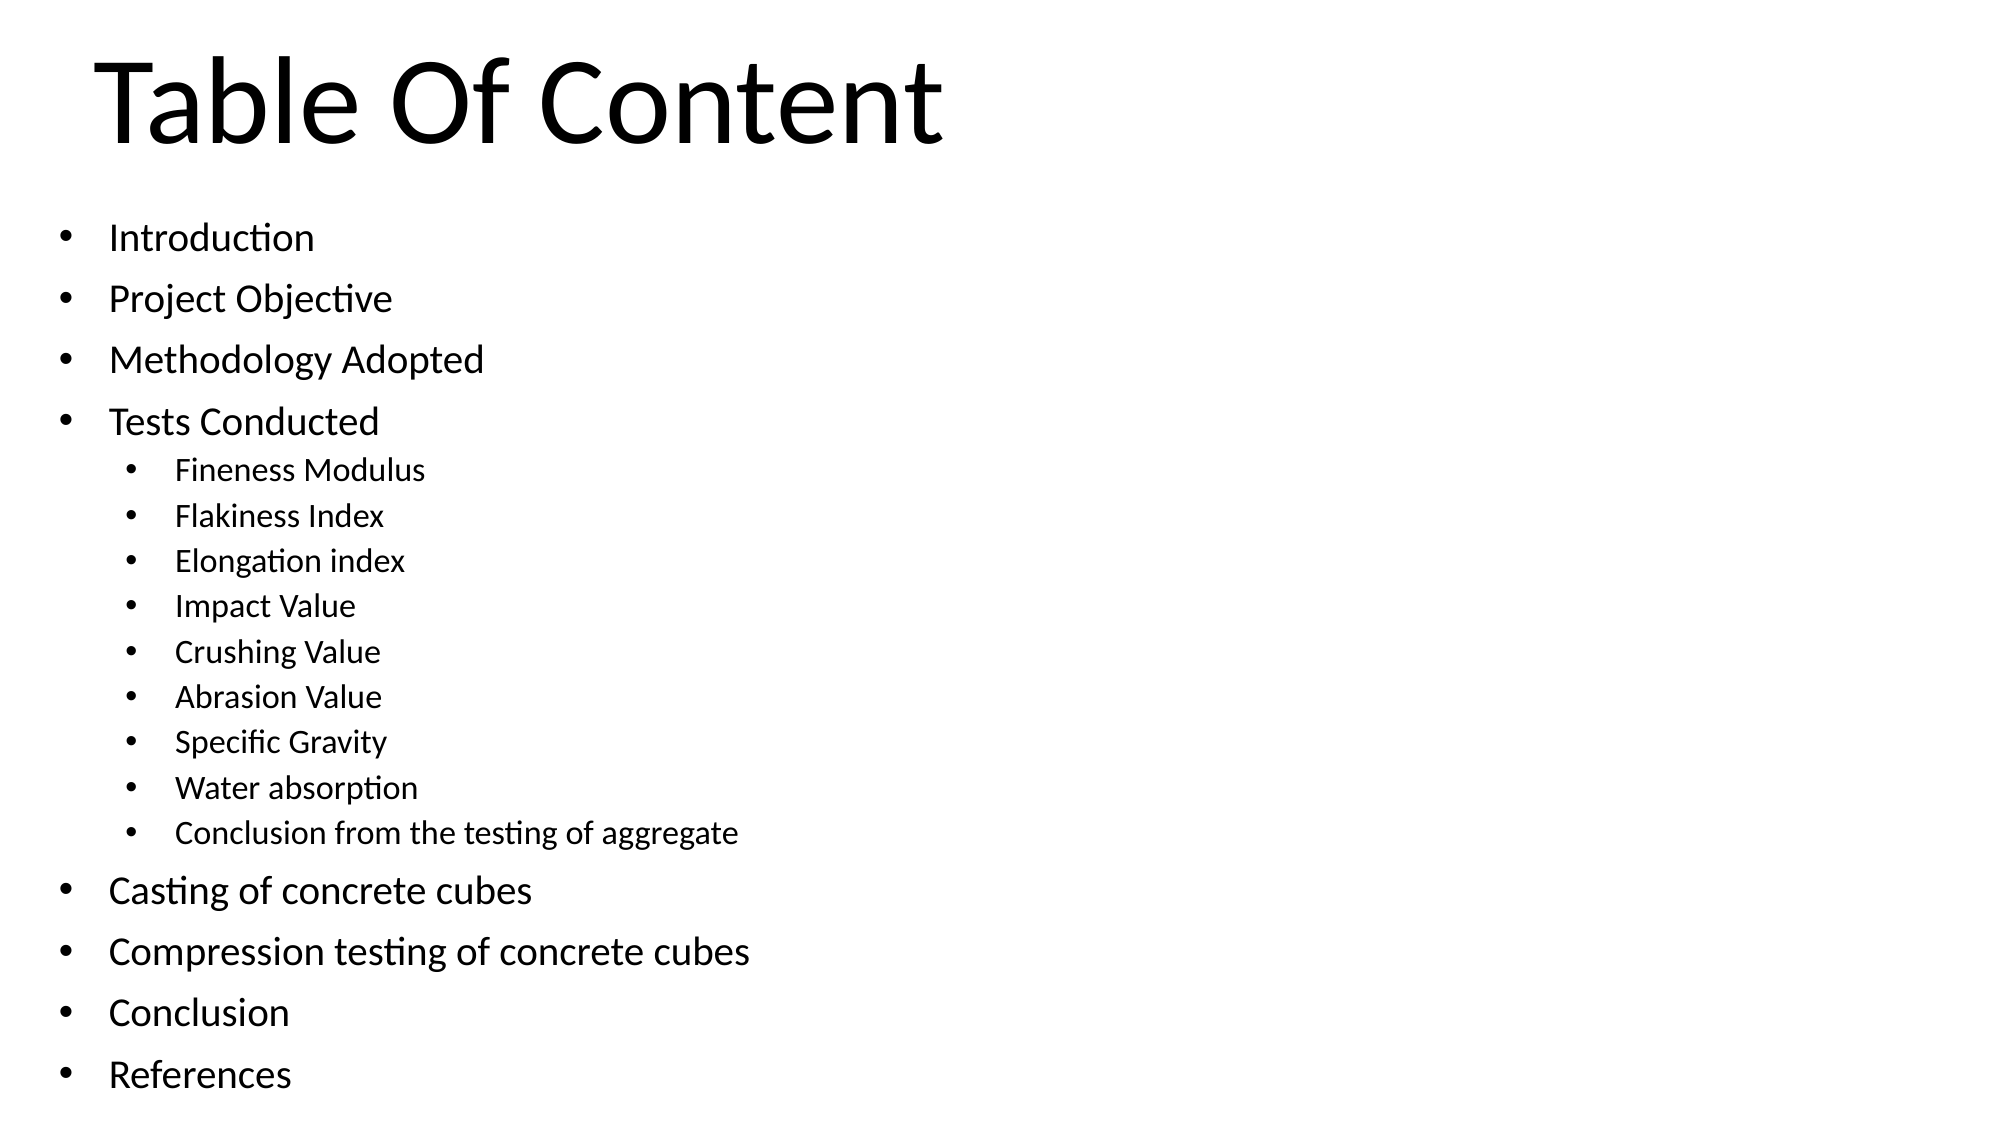

# Table Of Content
Introduction
Project Objective
Methodology Adopted
Tests Conducted
Fineness Modulus
Flakiness Index
Elongation index
Impact Value
Crushing Value
Abrasion Value
Specific Gravity
Water absorption
Conclusion from the testing of aggregate
Casting of concrete cubes
Compression testing of concrete cubes
Conclusion
References